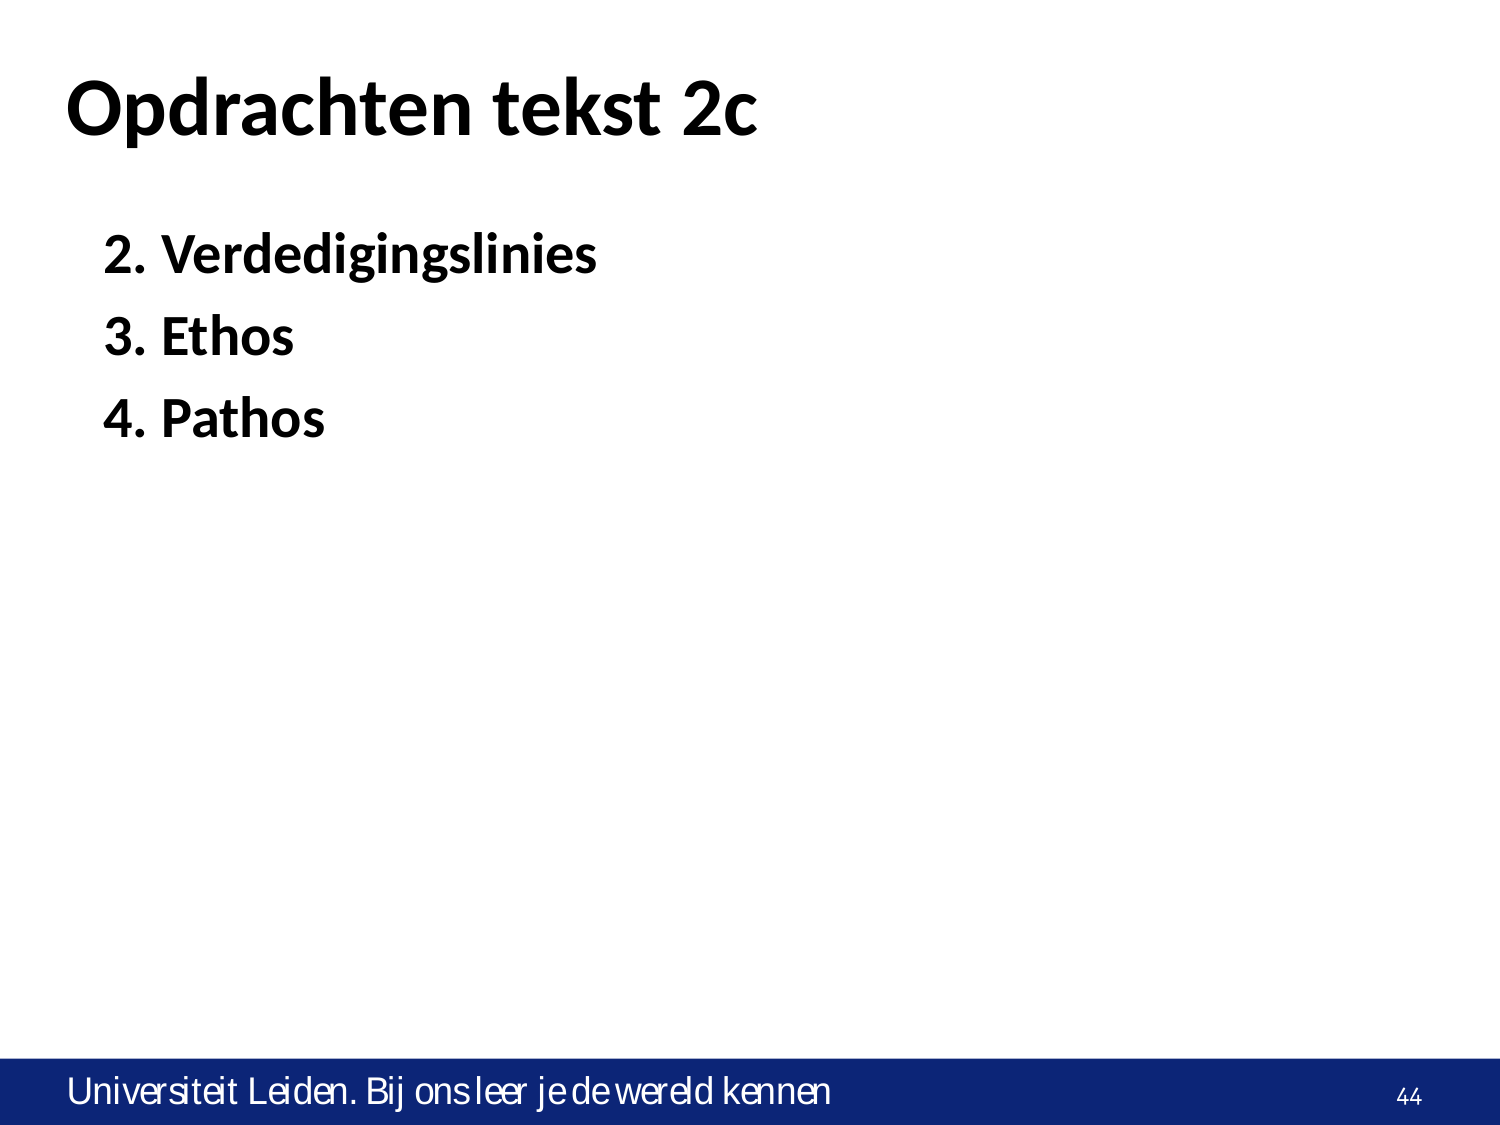

# Opdrachten tekst 2c
2. Verdedigingslinies
3. Ethos
4. Pathos